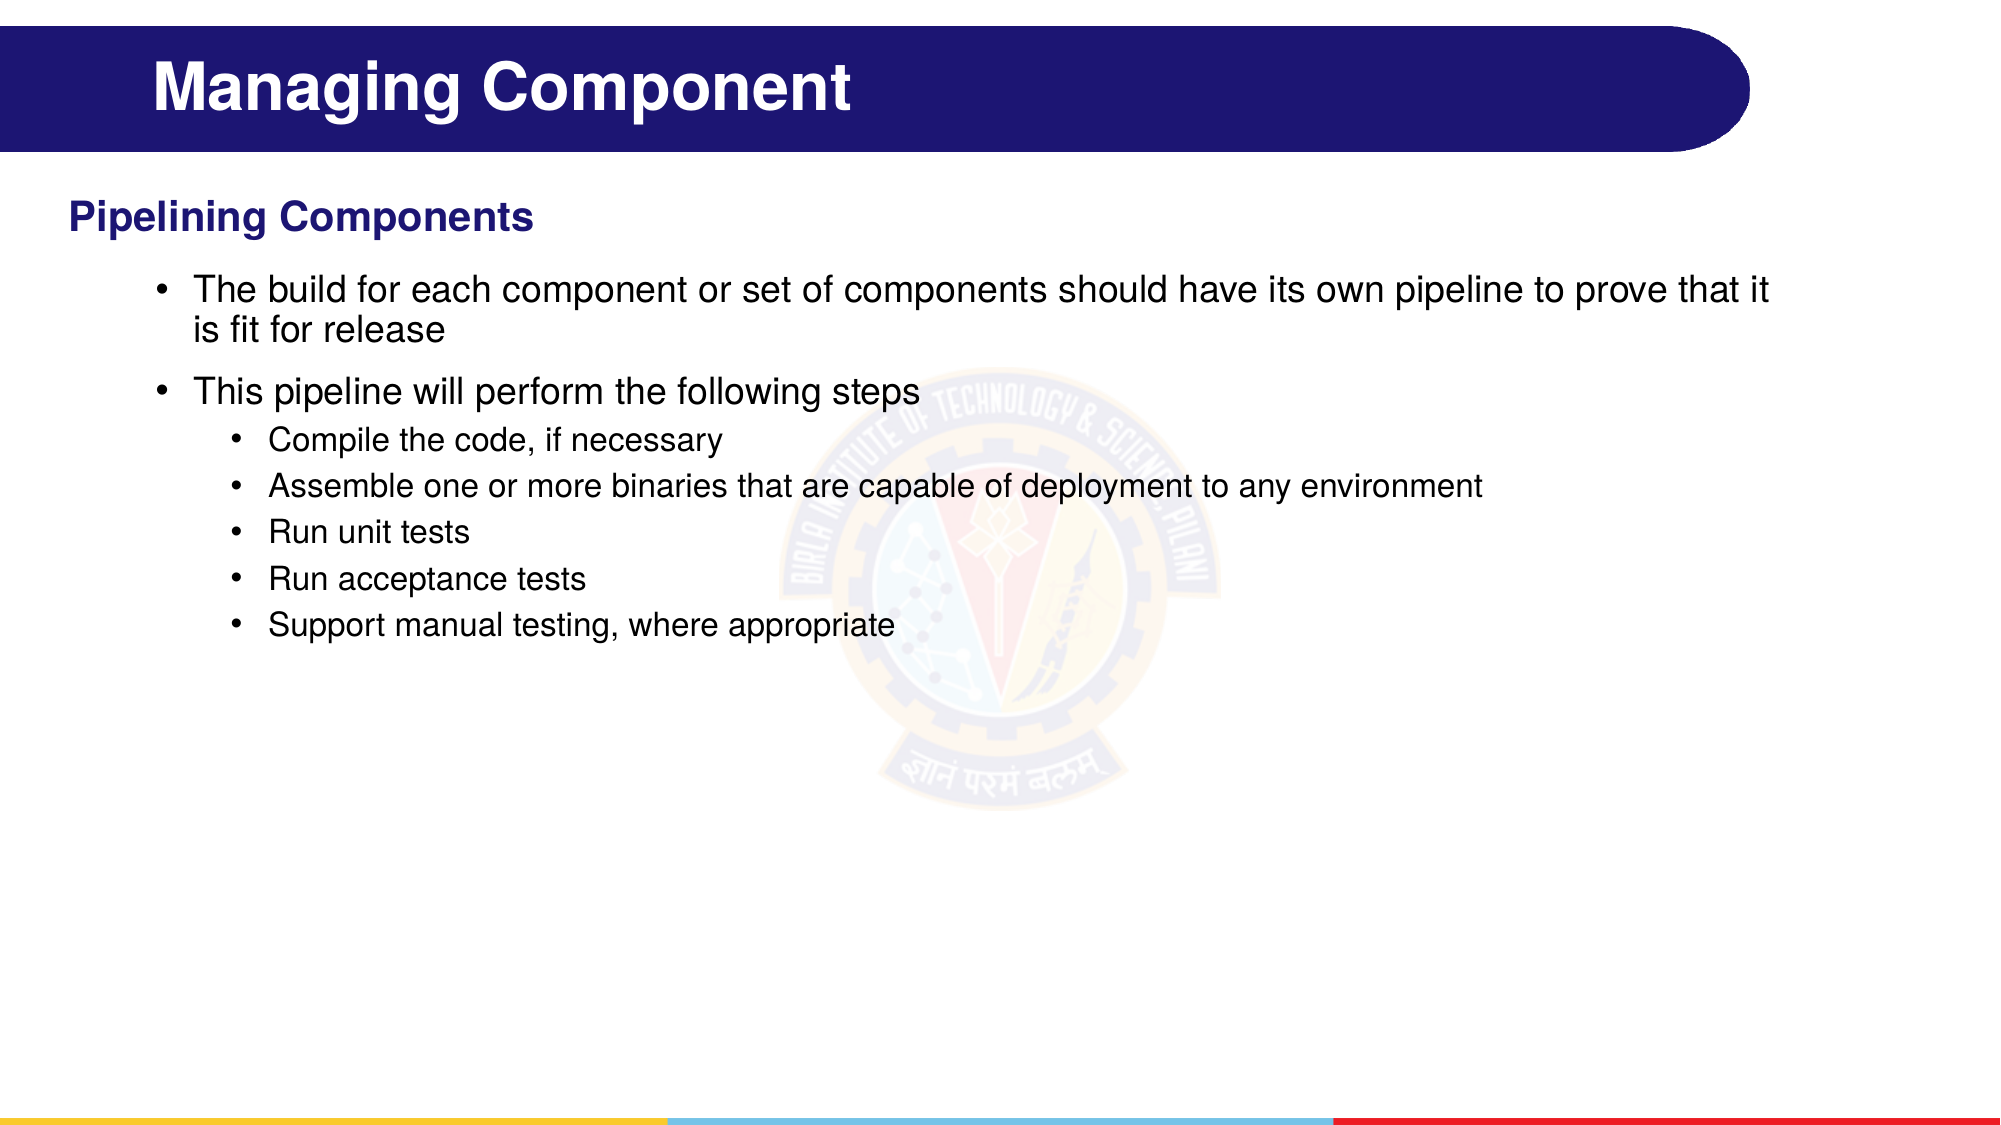

# Managing Component
Pipelining Components
The build for each component or set of components should have its own pipeline to prove that it is ﬁt for release
This pipeline will perform the following steps
Compile the code, if necessary
Assemble one or more binaries that are capable of deployment to any environment
Run unit tests
Run acceptance tests
Support manual testing, where appropriate